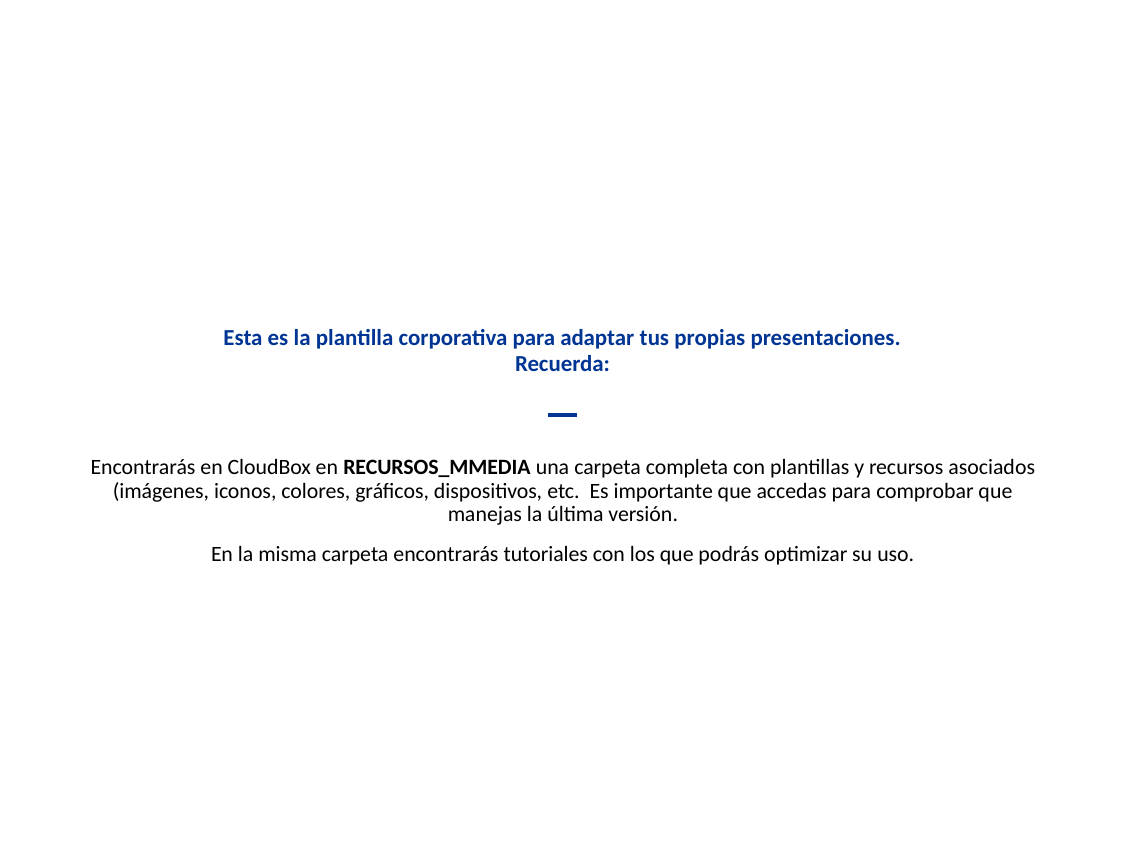

Esta es la plantilla corporativa para adaptar tus propias presentaciones.
Recuerda:
Encontrarás en CloudBox en RECURSOS_MMEDIA una carpeta completa con plantillas y recursos asociados (imágenes, iconos, colores, gráficos, dispositivos, etc.  Es importante que accedas para comprobar que manejas la última versión.
En la misma carpeta encontrarás tutoriales con los que podrás optimizar su uso.